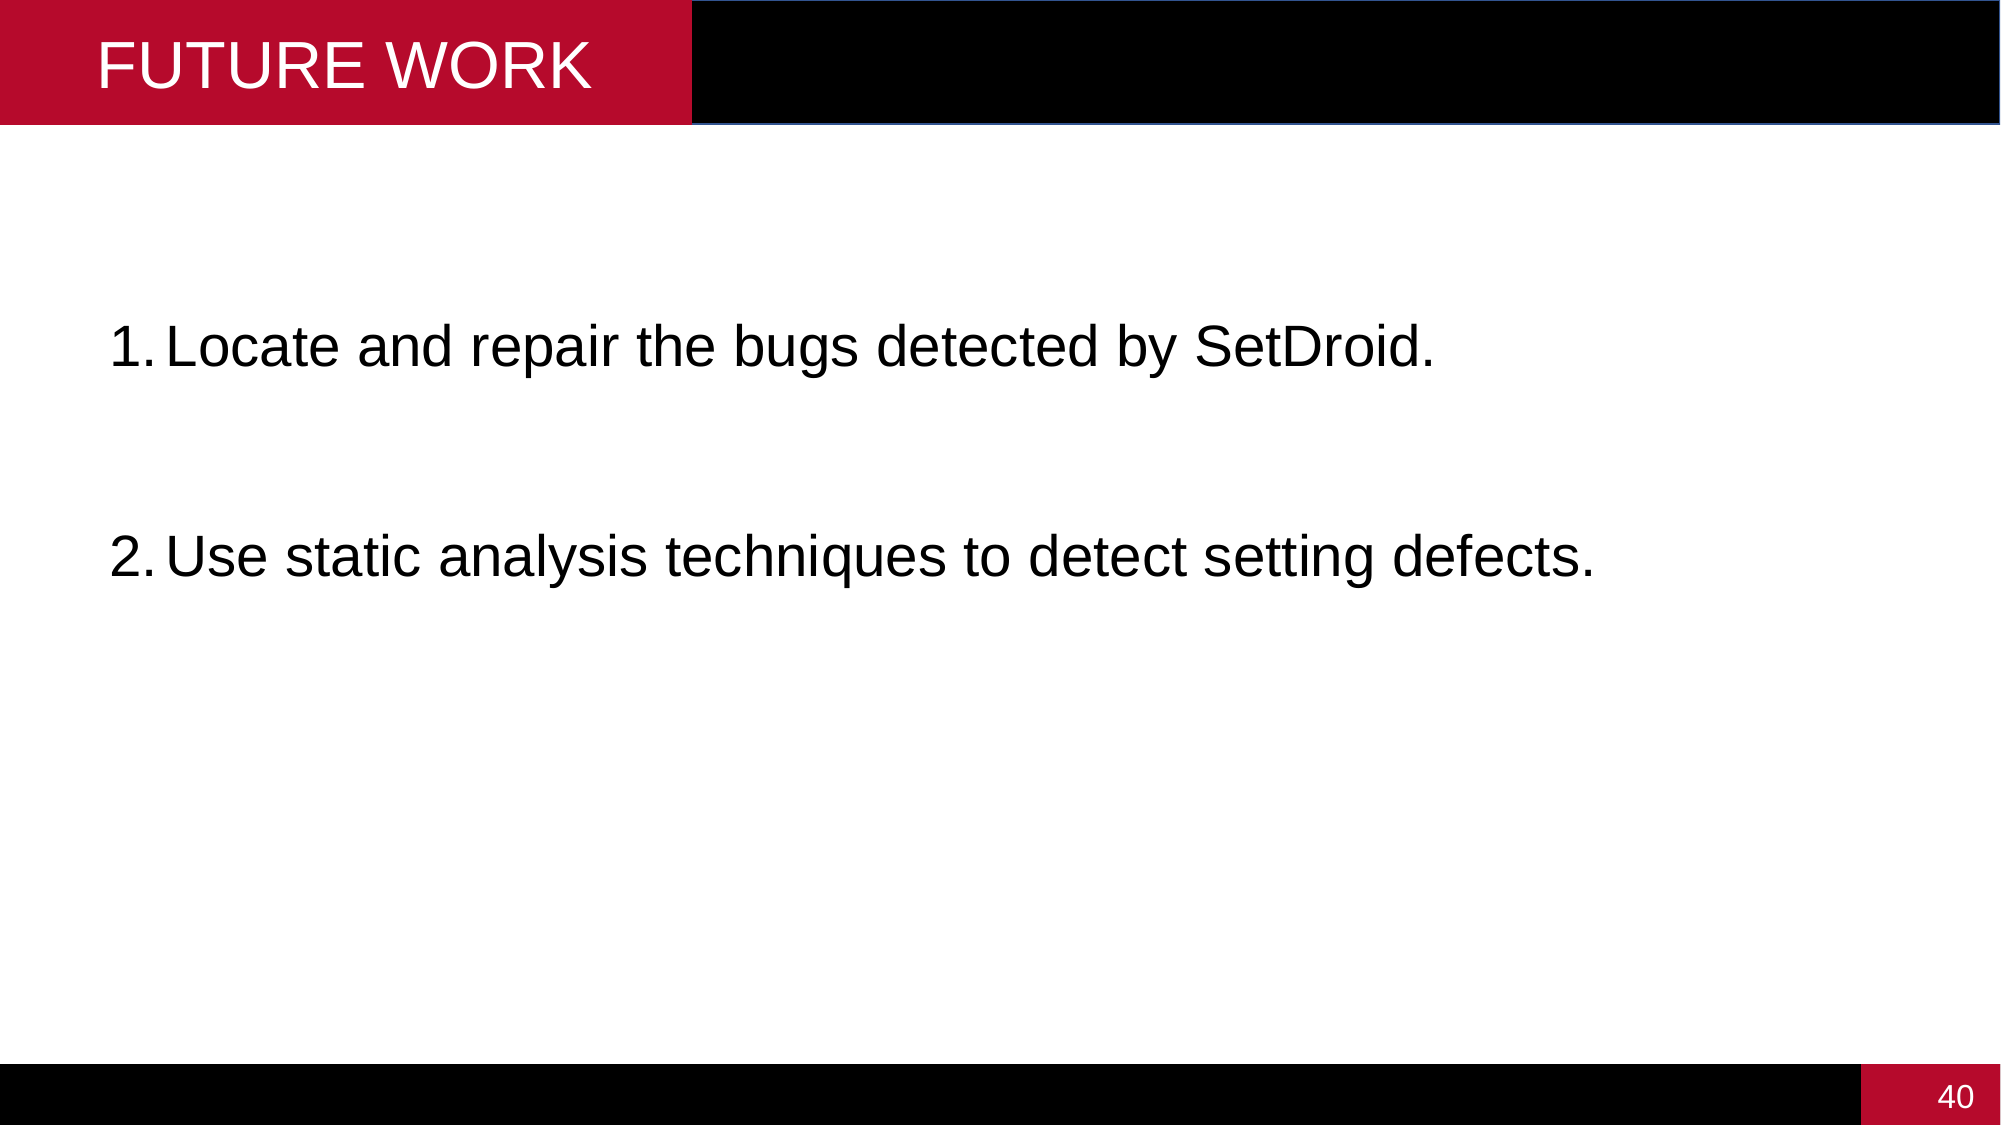

FUTURE WORK
Locate and repair the bugs detected by SetDroid.

Use static analysis techniques to detect setting defects.
40